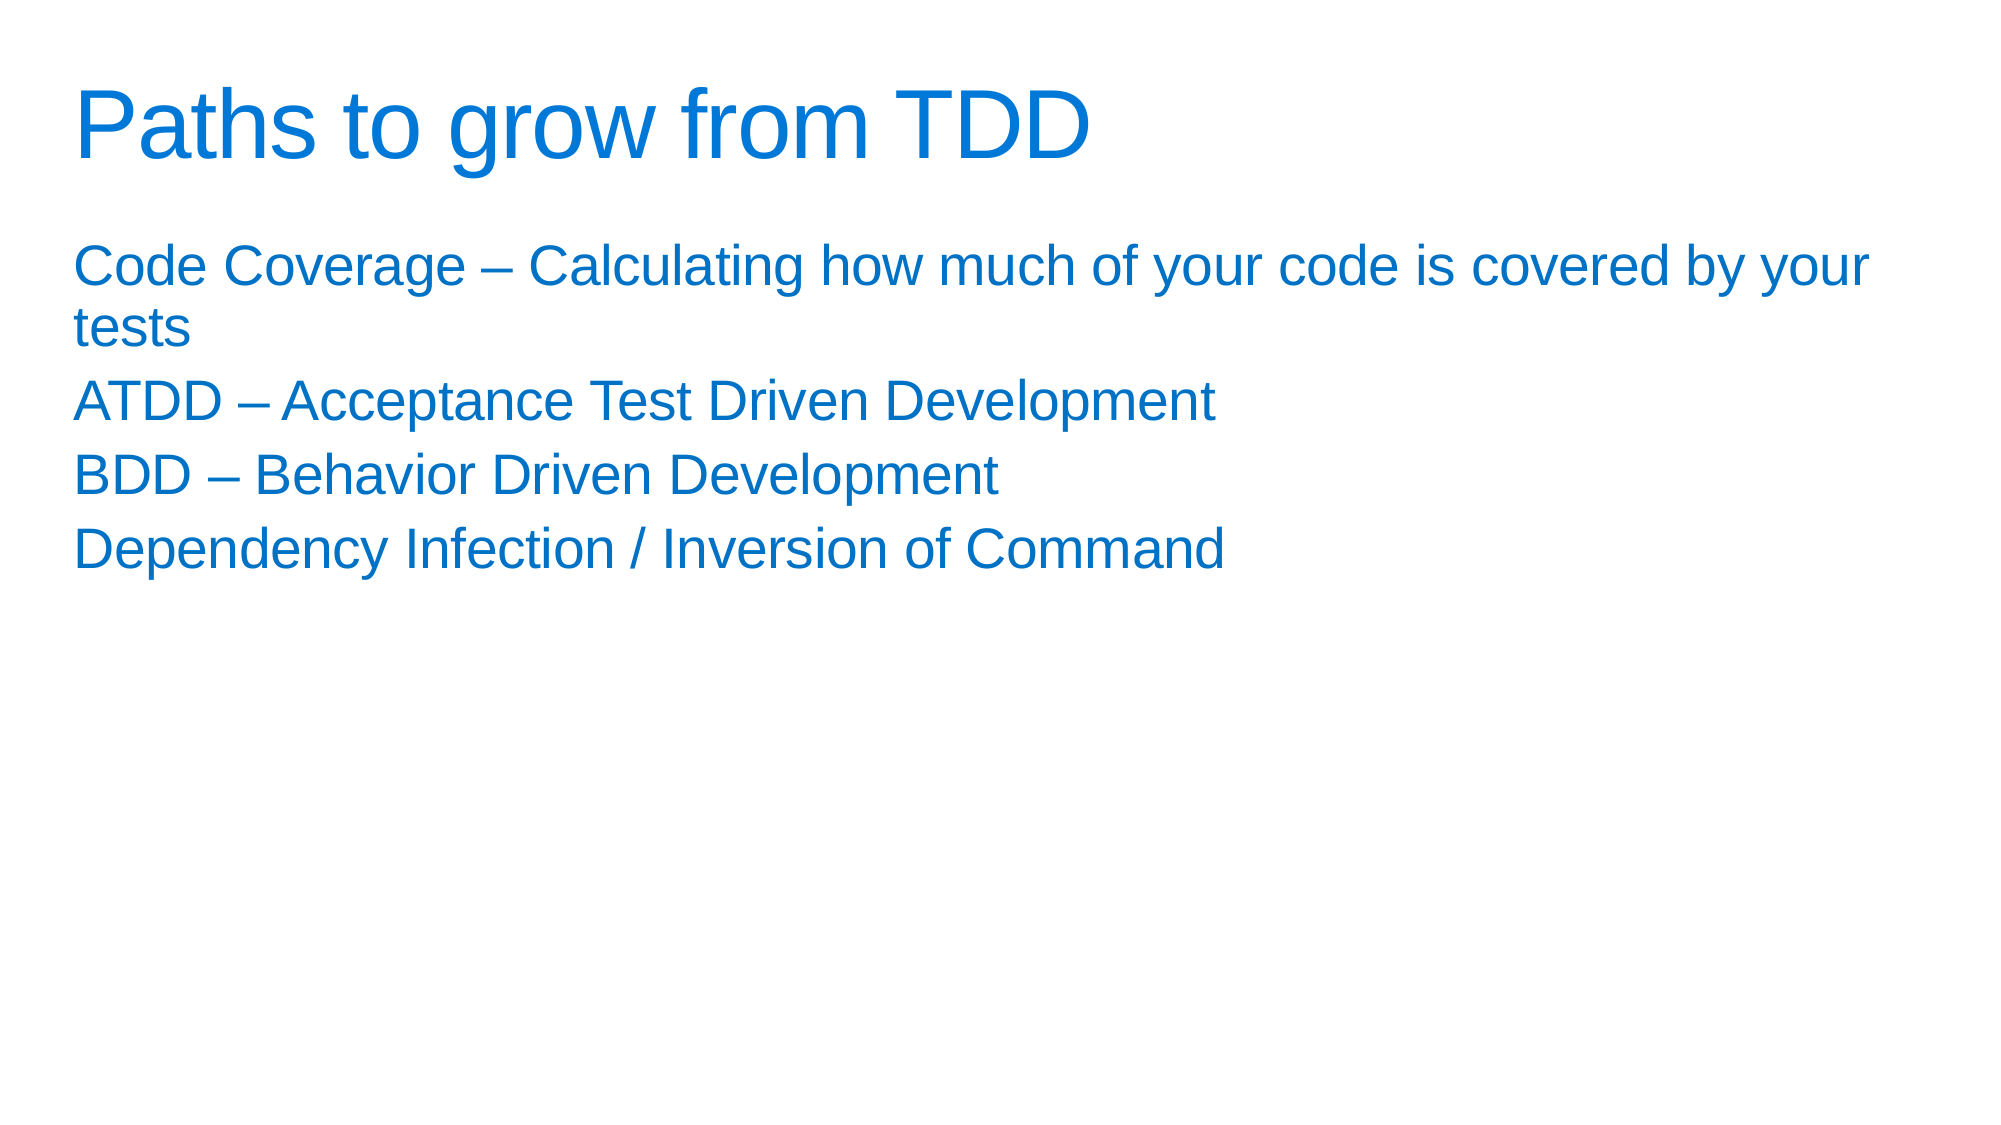

# Paths to grow from TDD
Code Coverage – Calculating how much of your code is covered by your tests
ATDD – Acceptance Test Driven Development
BDD – Behavior Driven Development
Dependency Infection / Inversion of Command